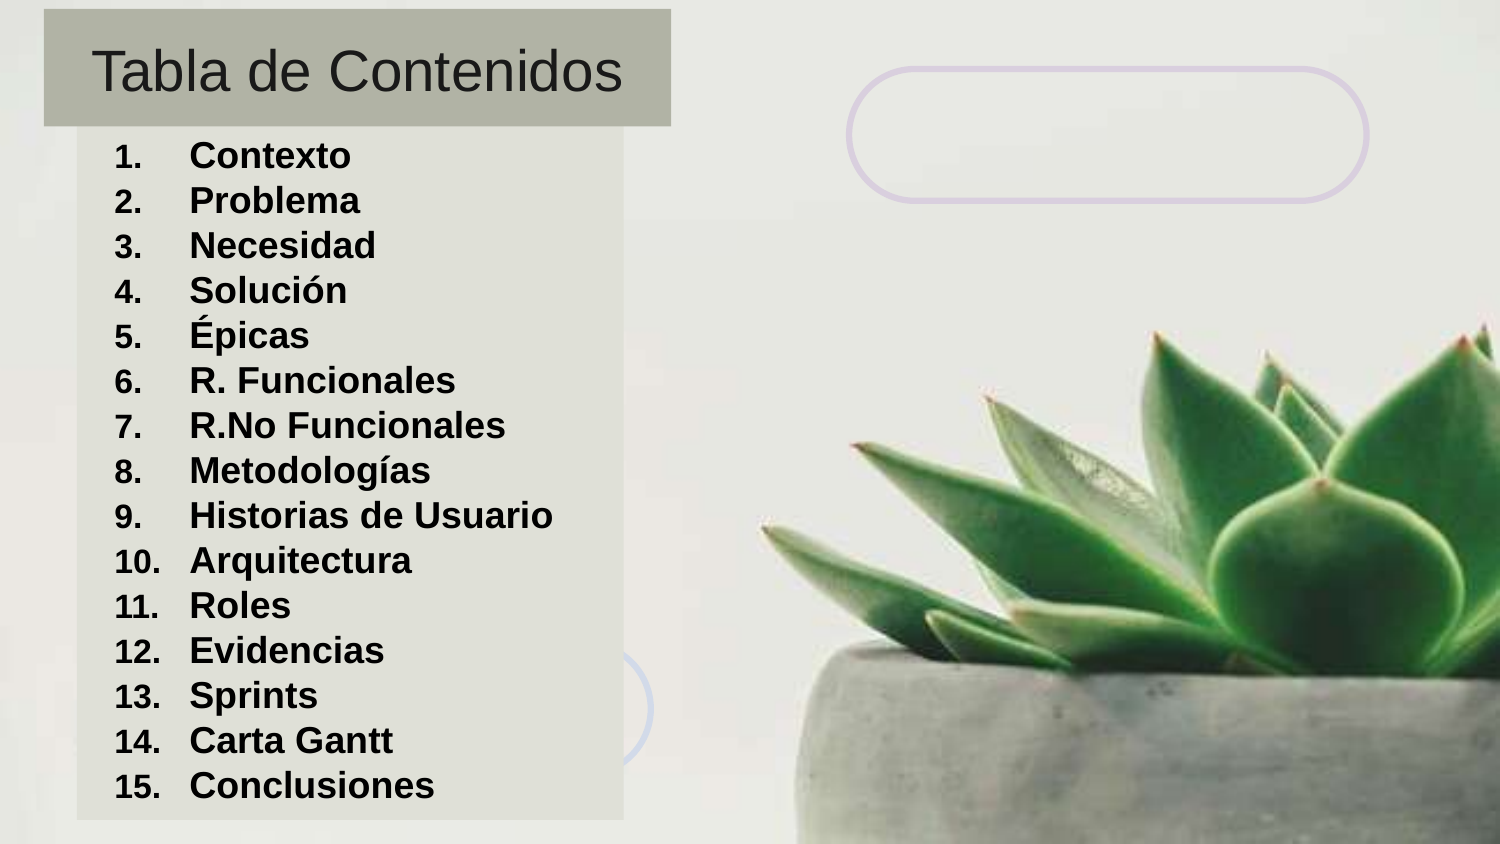

Tabla de Contenidos
Contexto
Problema
Necesidad
Solución
Épicas
R. Funcionales
R.No Funcionales
Metodologías
Historias de Usuario
Arquitectura
Roles
Evidencias
Sprints
Carta Gantt
Conclusiones